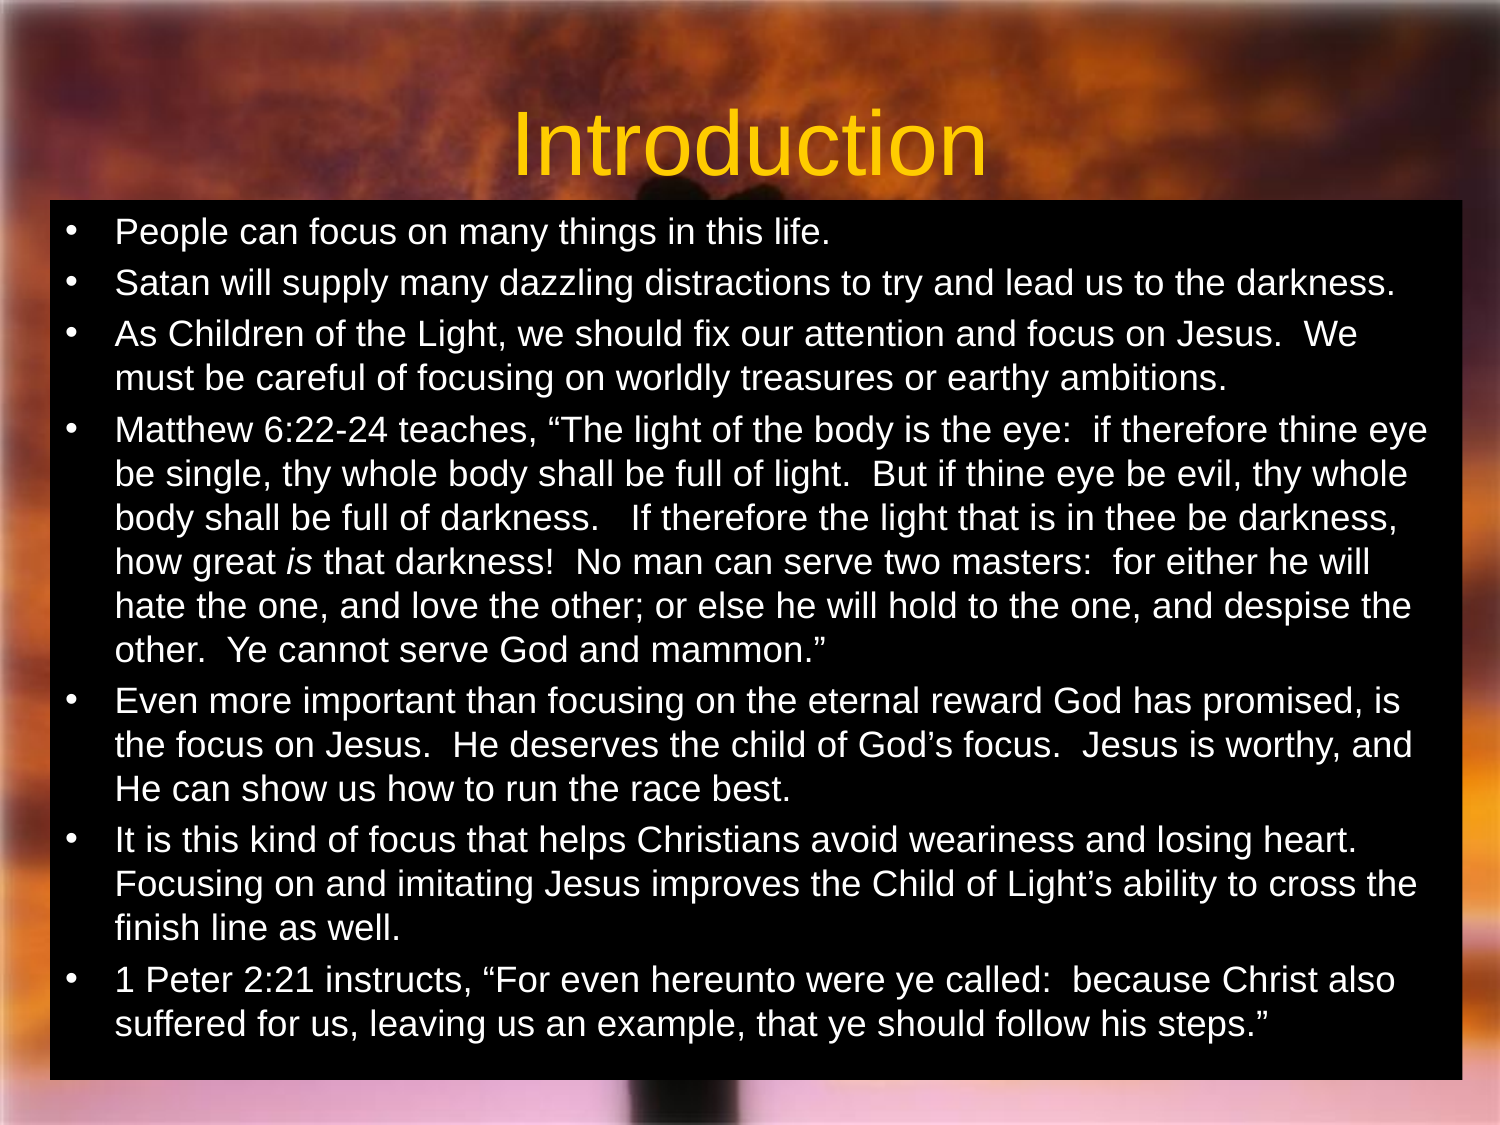

# Introduction
People can focus on many things in this life.
Satan will supply many dazzling distractions to try and lead us to the darkness.
As Children of the Light, we should fix our attention and focus on Jesus.  We must be careful of focusing on worldly treasures or earthy ambitions.
Matthew 6:22-24 teaches, “The light of the body is the eye:  if therefore thine eye be single, thy whole body shall be full of light.  But if thine eye be evil, thy whole body shall be full of darkness.   If therefore the light that is in thee be darkness, how great is that darkness!  No man can serve two masters:  for either he will hate the one, and love the other; or else he will hold to the one, and despise the other.  Ye cannot serve God and mammon.”
Even more important than focusing on the eternal reward God has promised, is the focus on Jesus.  He deserves the child of God’s focus.  Jesus is worthy, and He can show us how to run the race best.
It is this kind of focus that helps Christians avoid weariness and losing heart.  Focusing on and imitating Jesus improves the Child of Light’s ability to cross the finish line as well.
1 Peter 2:21 instructs, “For even hereunto were ye called:  because Christ also suffered for us, leaving us an example, that ye should follow his steps.”